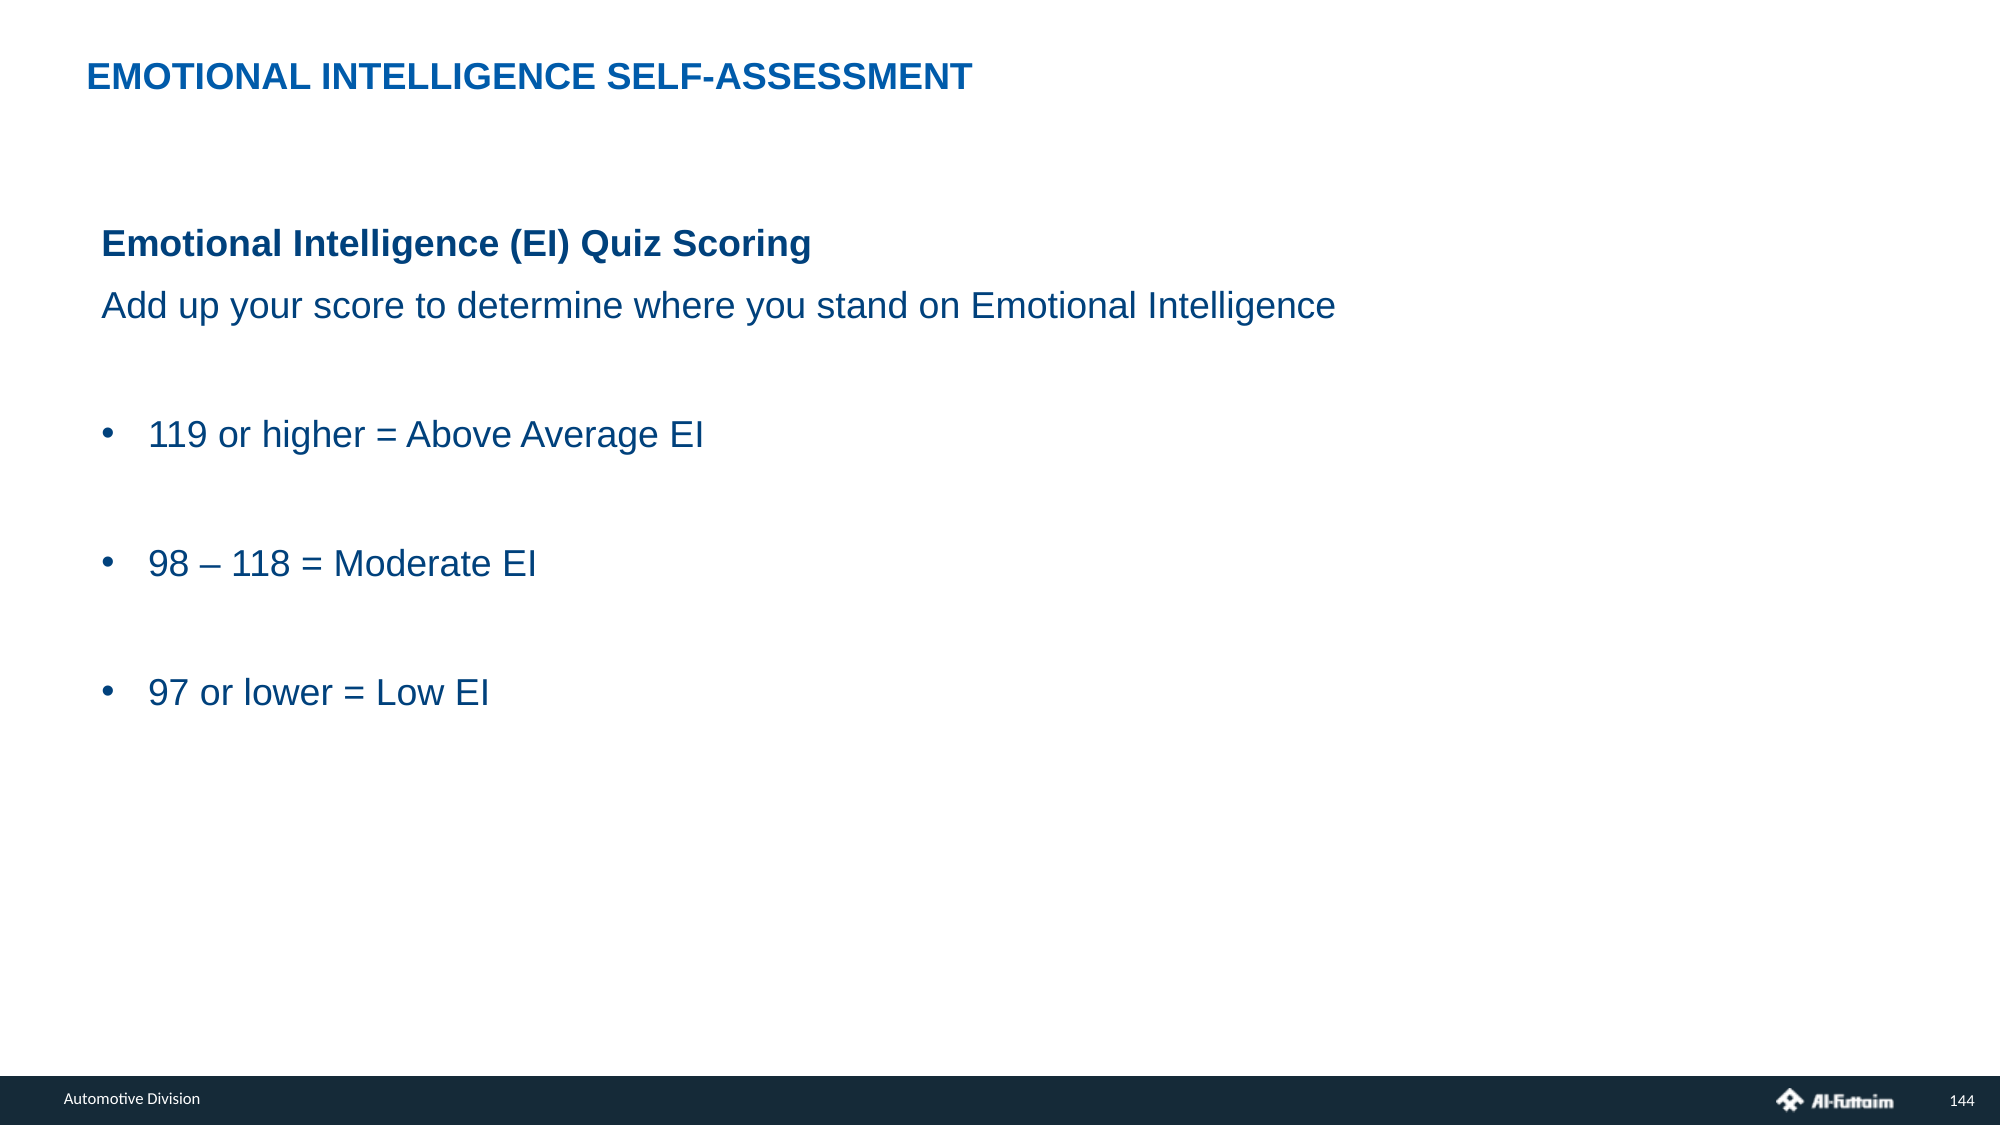

EMOTIONAL INTELLIGENCE SELF-ASSESSMENT
Emotional Intelligence (EI) Quiz Scoring
Add up your score to determine where you stand on Emotional Intelligence
119 or higher = Above Average EI
98 – 118 = Moderate EI
97 or lower = Low EI